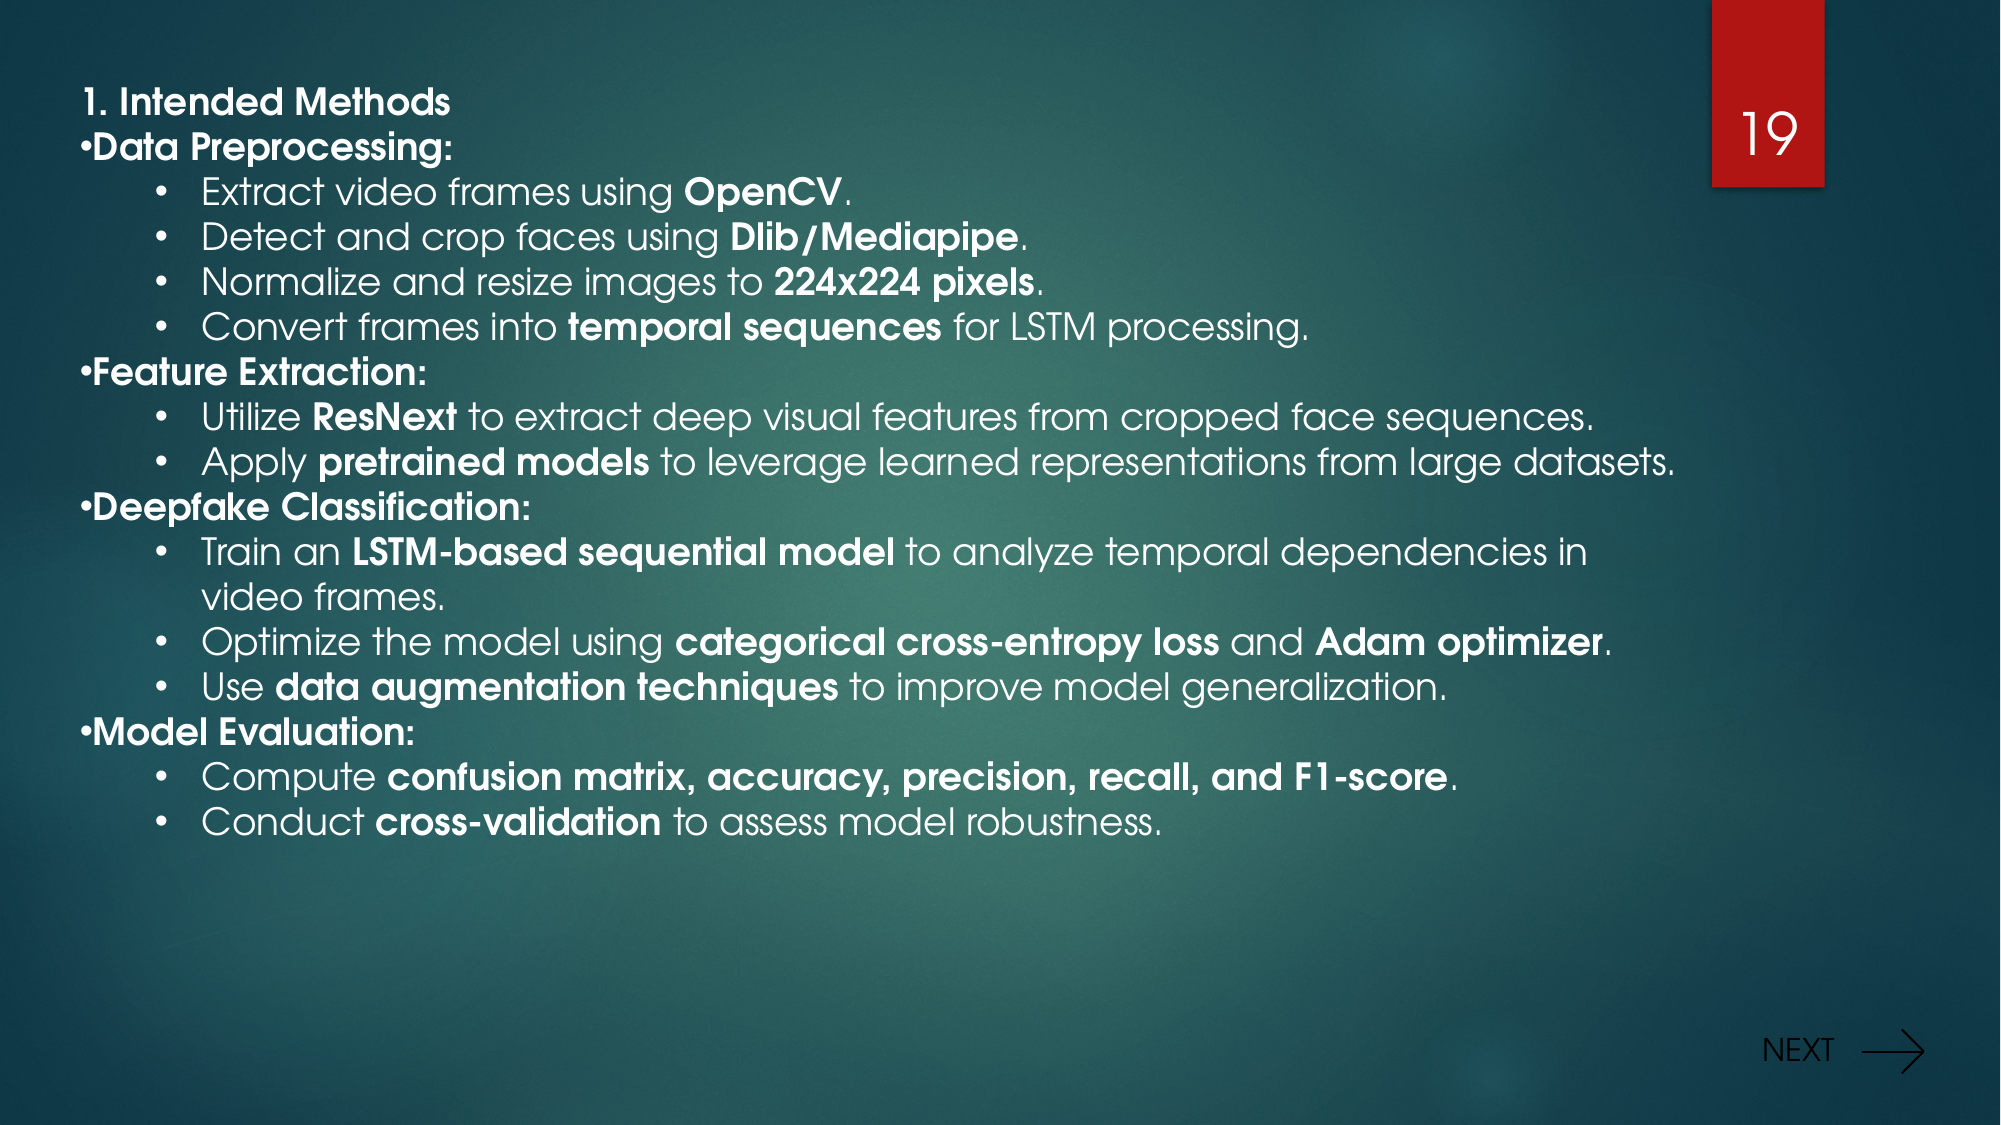

19
1. Intended Methods
Data Preprocessing:
Extract video frames using OpenCV.
Detect and crop faces using Dlib/Mediapipe.
Normalize and resize images to 224x224 pixels.
Convert frames into temporal sequences for LSTM processing.
Feature Extraction:
Utilize ResNext to extract deep visual features from cropped face sequences.
Apply pretrained models to leverage learned representations from large datasets.
Deepfake Classification:
Train an LSTM-based sequential model to analyze temporal dependencies in video frames.
Optimize the model using categorical cross-entropy loss and Adam optimizer.
Use data augmentation techniques to improve model generalization.
Model Evaluation:
Compute confusion matrix, accuracy, precision, recall, and F1-score.
Conduct cross-validation to assess model robustness.